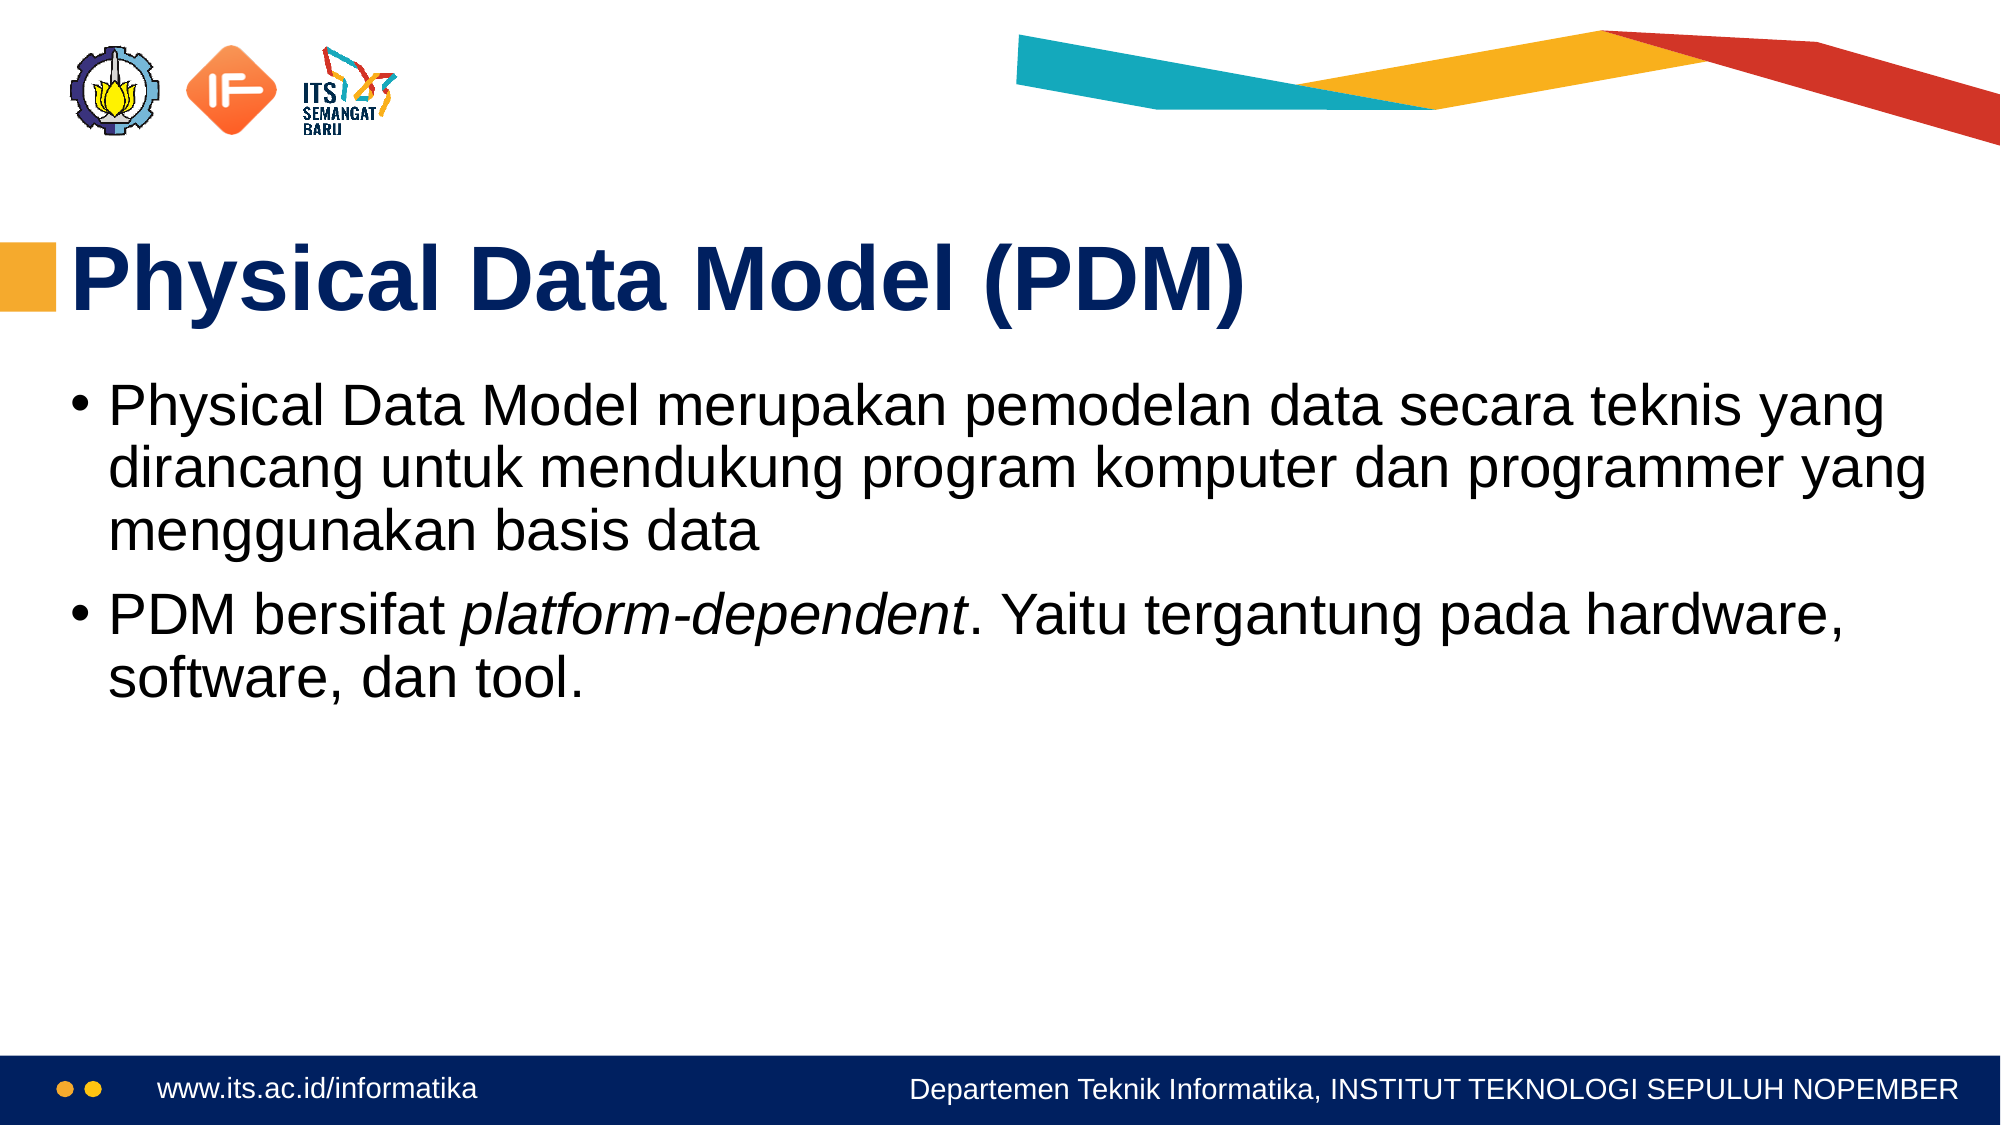

# Physical Data Model (PDM)
Physical Data Model merupakan pemodelan data secara teknis yang dirancang untuk mendukung program komputer dan programmer yang menggunakan basis data
PDM bersifat platform-dependent. Yaitu tergantung pada hardware, software, dan tool.